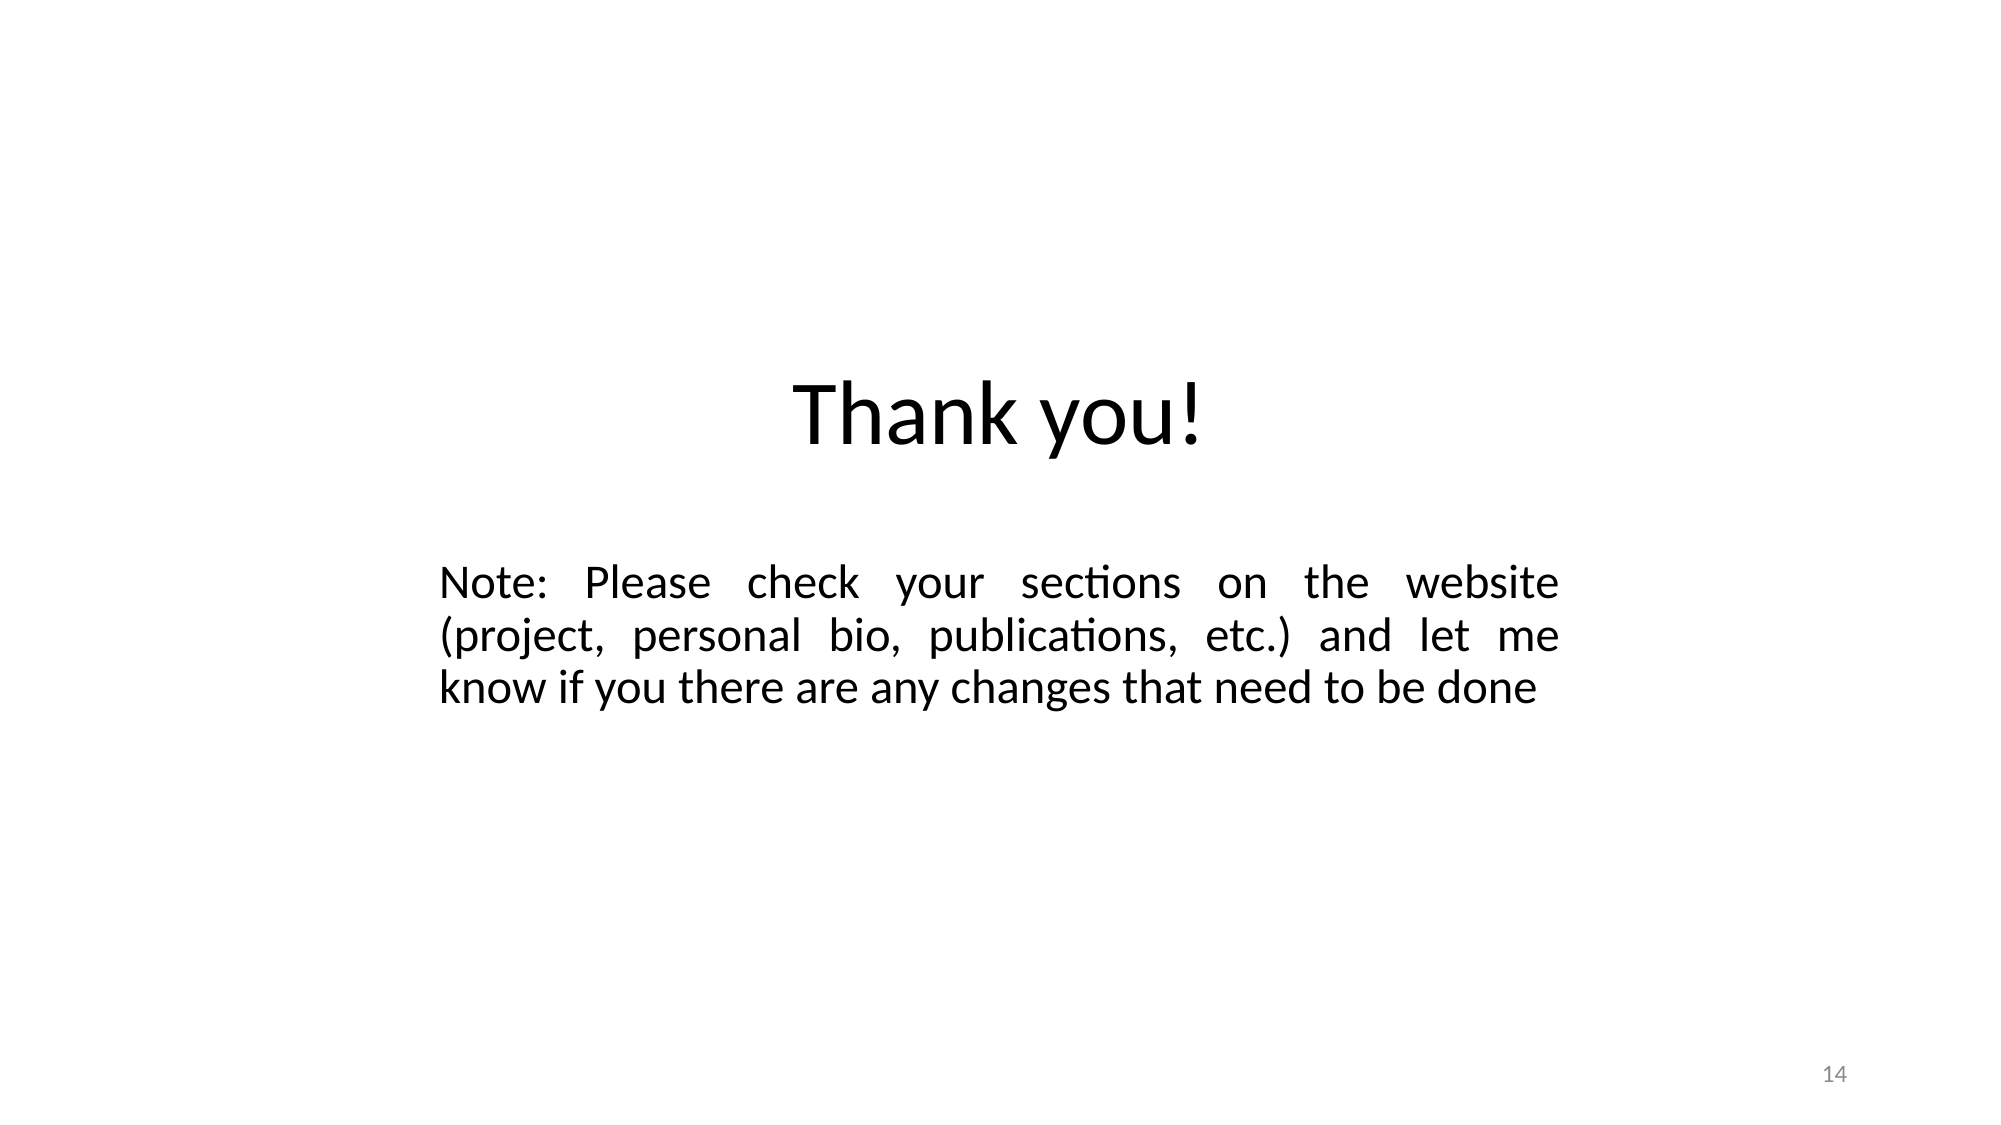

# Thank you!
Note: Please check your sections on the website (project, personal bio, publications, etc.) and let me know if you there are any changes that need to be done
14